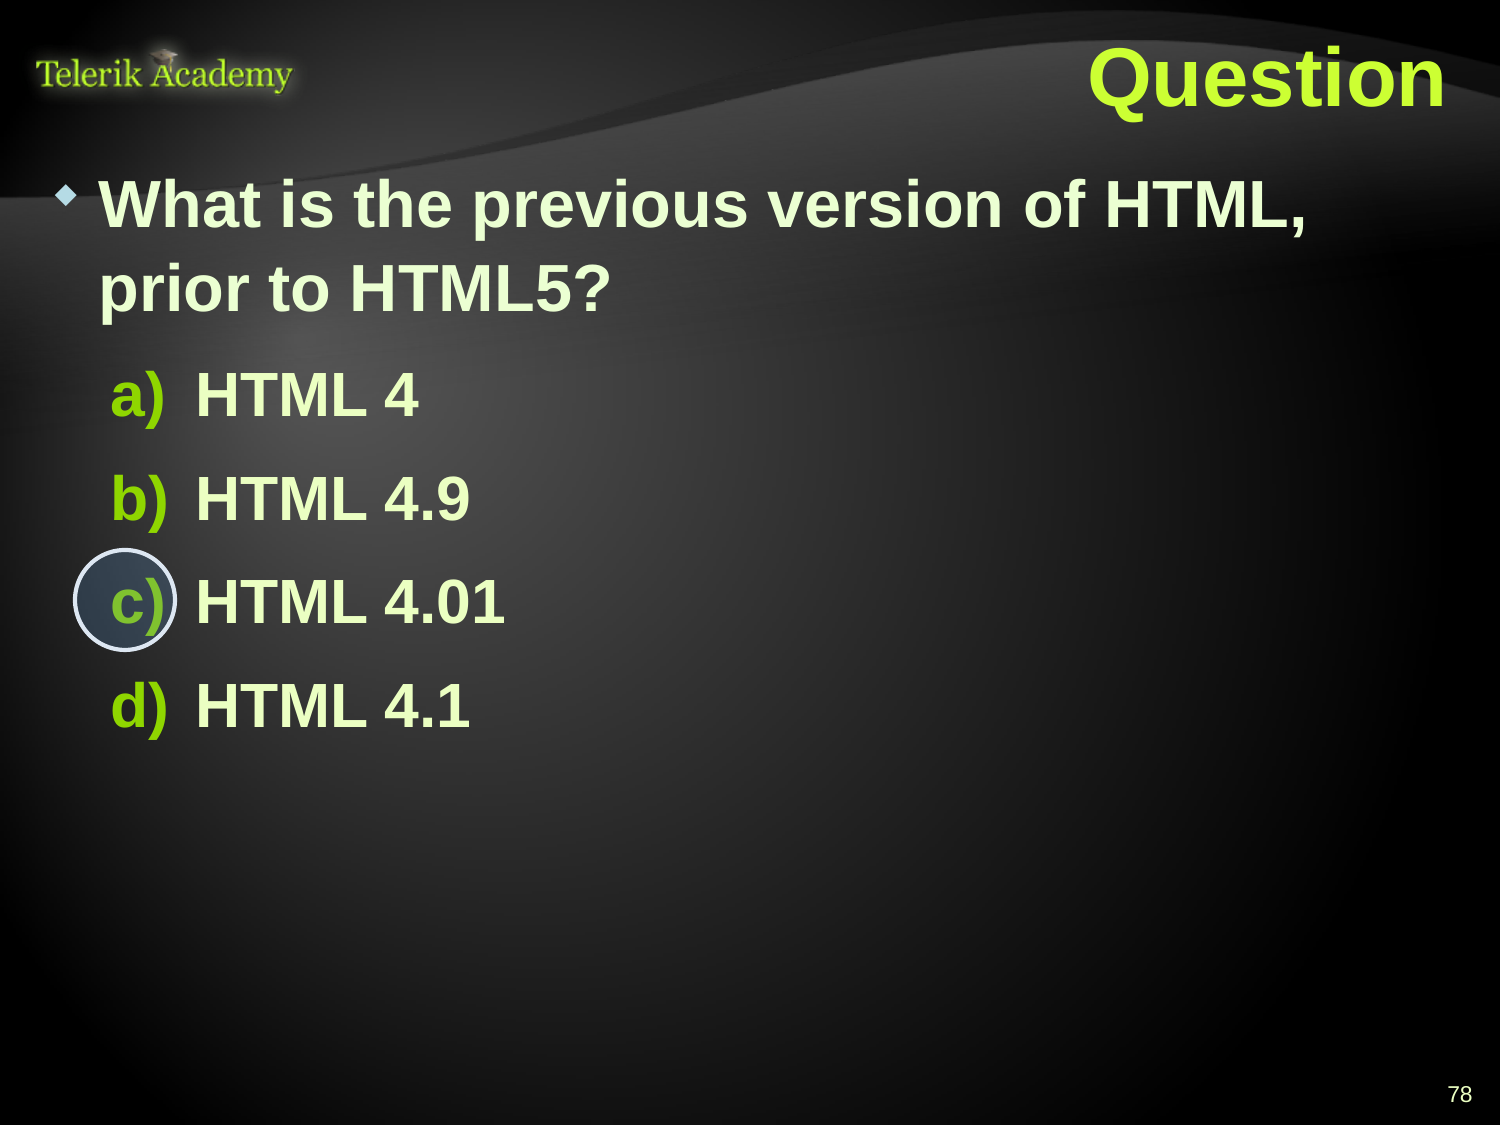

# Question
What is the previous version of HTML, prior to HTML5?
HTML 4
HTML 4.9
HTML 4.01
HTML 4.1

78